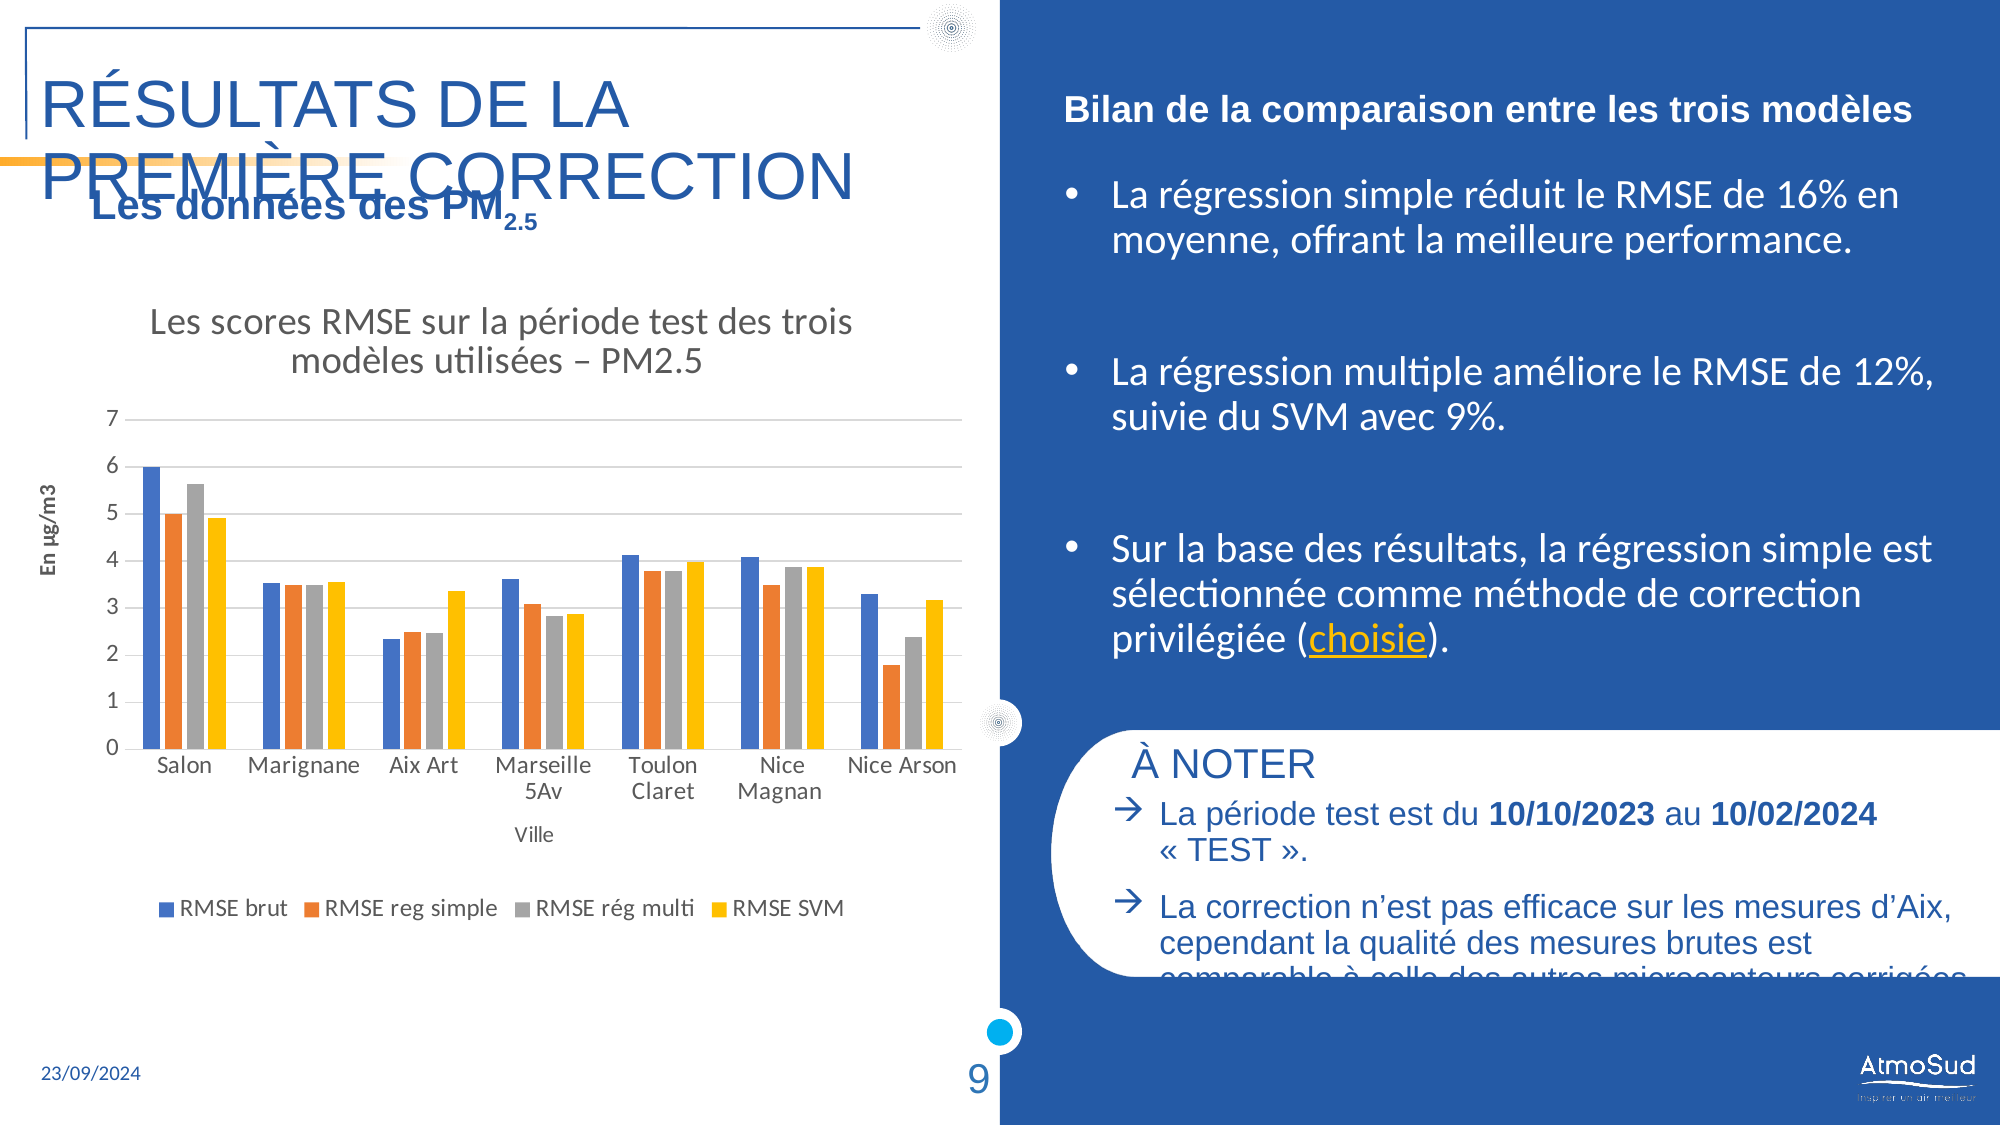

Résultats de la première correction

Bilan de la comparaison entre les trois modèles
La régression simple réduit le RMSE de 16% en moyenne, offrant la meilleure performance.

La régression multiple améliore le RMSE de 12%, suivie du SVM avec 9%.

Sur la base des résultats, la régression simple est sélectionnée comme méthode de correction privilégiée (choisie).
Les données des PM2.5

### Chart: Les scores RMSE sur la période test des trois modèles utilisées – PM2.5

| Category | RMSE brut | RMSE reg simple | RMSE rég multi | RMSE SVM |
|---|---|---|---|---|
| Salon | 6.0 | 5.0 | 5.65 | 4.91 |
| Marignane | 3.54 | 3.5 | 3.49 | 3.56 |
| Aix Art | 2.35 | 2.5 | 2.47 | 3.37 |
| Marseille 5Av | 3.63 | 3.1 | 2.84 | 2.88 |
| Toulon Claret | 4.14 | 3.8 | 3.8 | 3.98 |
| Nice Magnan  | 4.08 | 3.5 | 3.88 | 3.87 |
| Nice Arson | 3.3 | 1.8 | 2.39 | 3.18 |
La période test est du 10/10/2023 au 10/02/2024 « TEST ».
La correction n’est pas efficace sur les mesures d’Aix, cependant la qualité des mesures brutes est comparable à celle des autres microcapteurs corrigées.
9